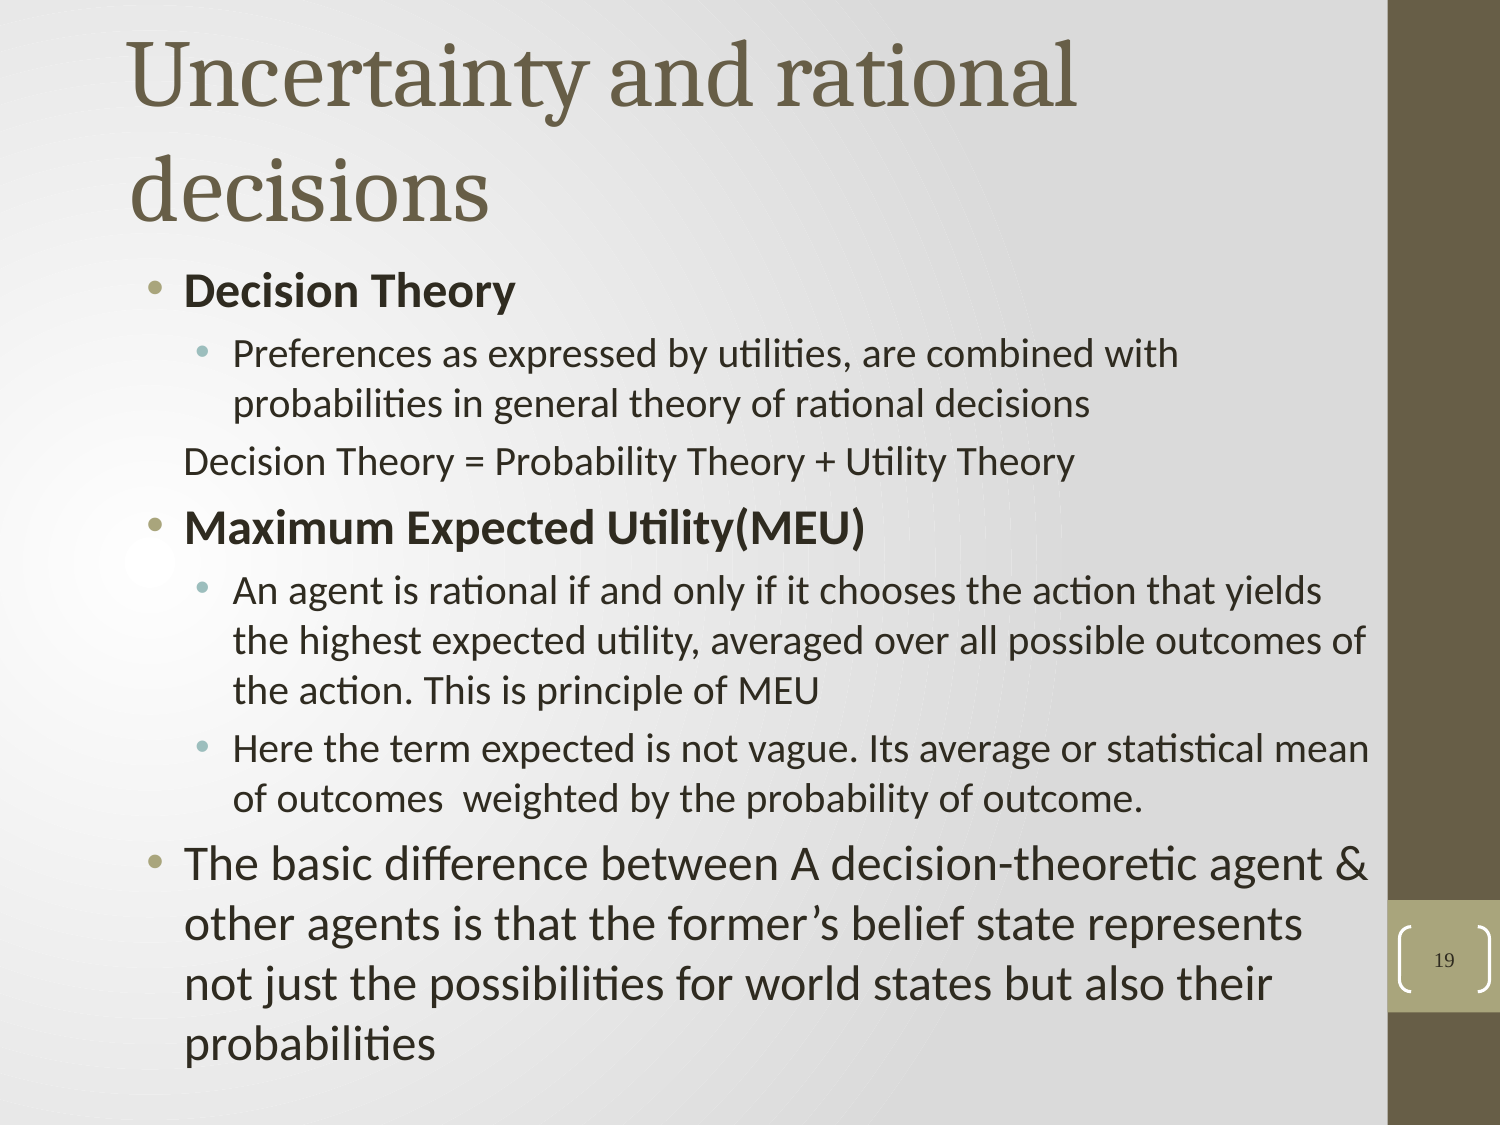

# Uncertainty and rational decisions
Decision Theory
Preferences as expressed by utilities, are combined with probabilities in general theory of rational decisions
Decision Theory = Probability Theory + Utility Theory
Maximum Expected Utility(MEU)
An agent is rational if and only if it chooses the action that yields the highest expected utility, averaged over all possible outcomes of the action. This is principle of MEU
Here the term expected is not vague. Its average or statistical mean of outcomes  weighted by the probability of outcome.
The basic difference between A decision-theoretic agent & other agents is that the former’s belief state represents not just the possibilities for world states but also their probabilities

19